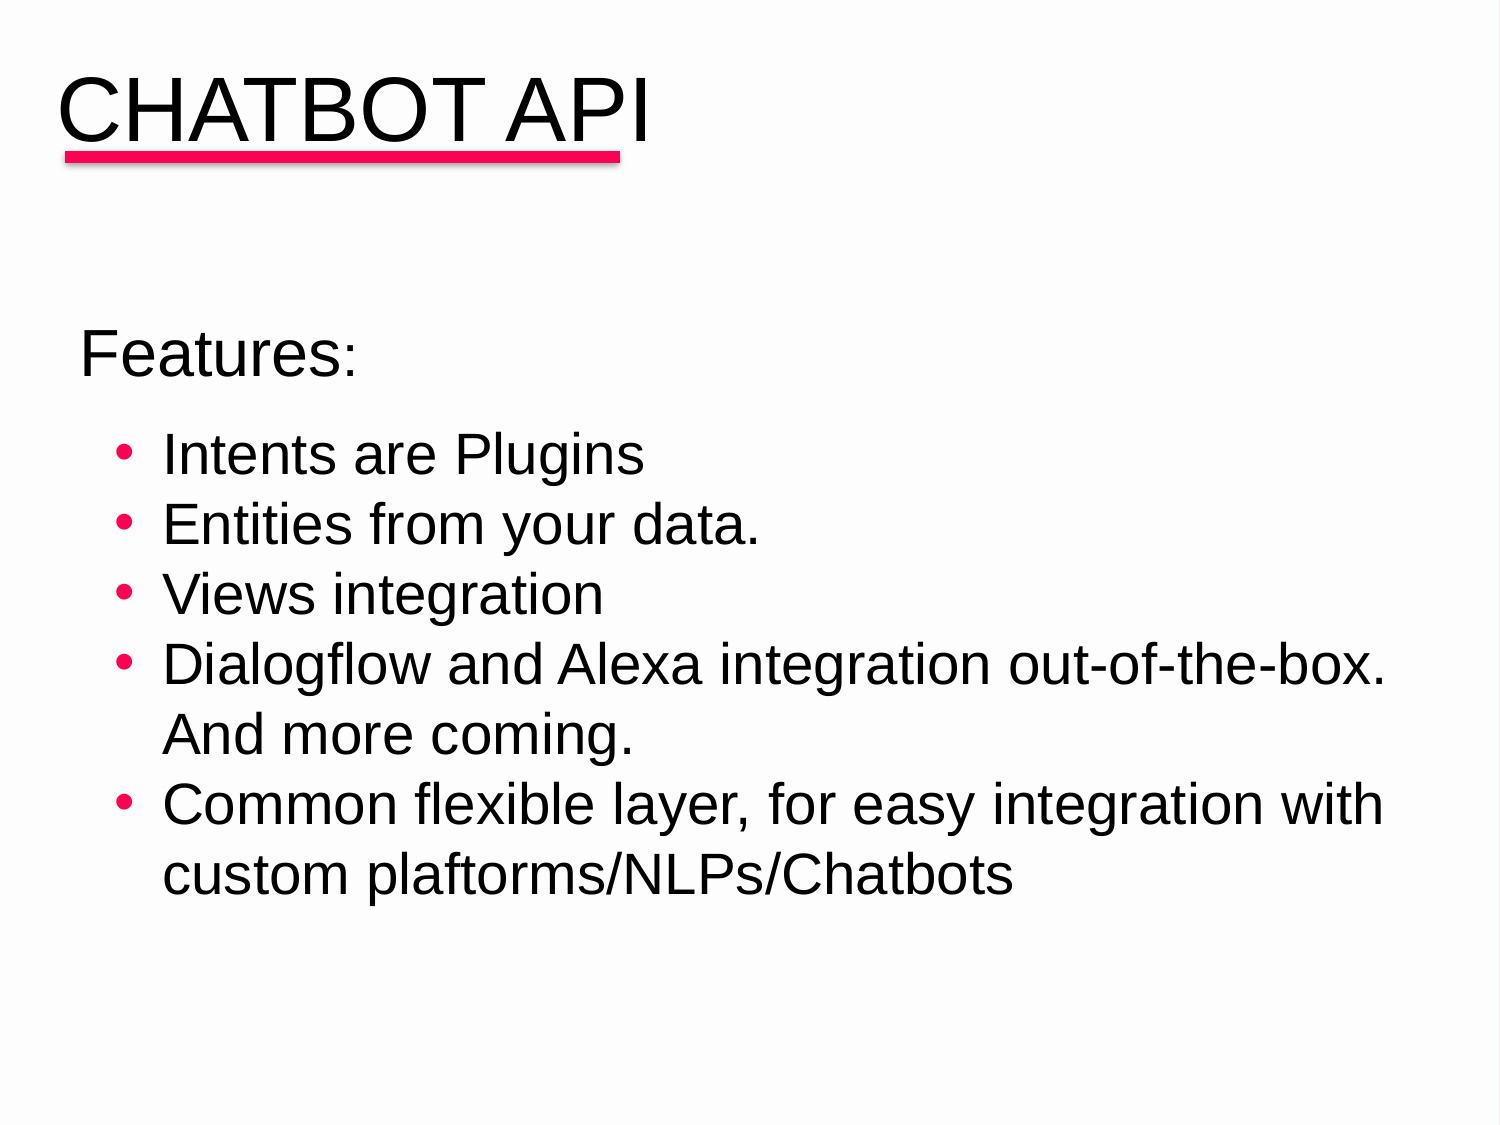

CHATBOT API
Features:
Intents are Plugins
Entities from your data.
Views integration
Dialogflow and Alexa integration out-of-the-box. And more coming.
Common flexible layer, for easy integration with custom plaftorms/NLPs/Chatbots